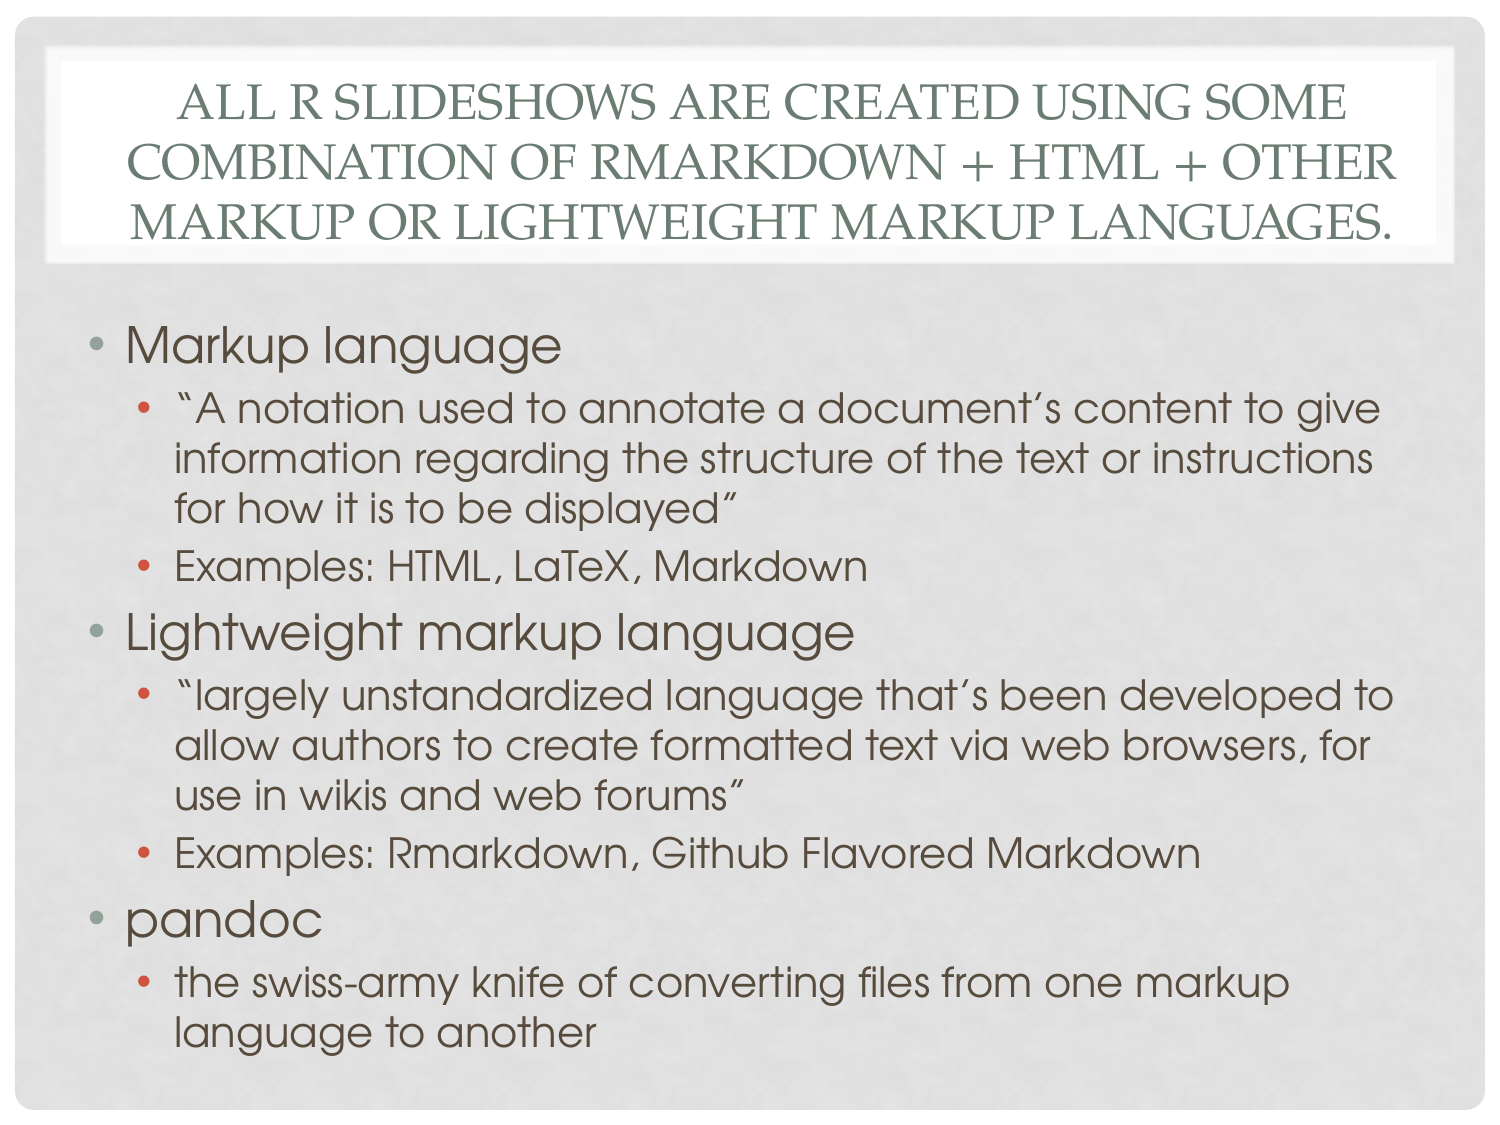

# All R Slideshows are created using some combination of Rmarkdown + HTML + other markup or lightweight markup languages.
Markup language
“A notation used to annotate a document’s content to give information regarding the structure of the text or instructions for how it is to be displayed”
Examples: HTML, LaTeX, Markdown
Lightweight markup language
“largely unstandardized language that’s been developed to allow authors to create formatted text via web browsers, for use in wikis and web forums”
Examples: Rmarkdown, Github Flavored Markdown
pandoc
the swiss-army knife of converting files from one markup language to another